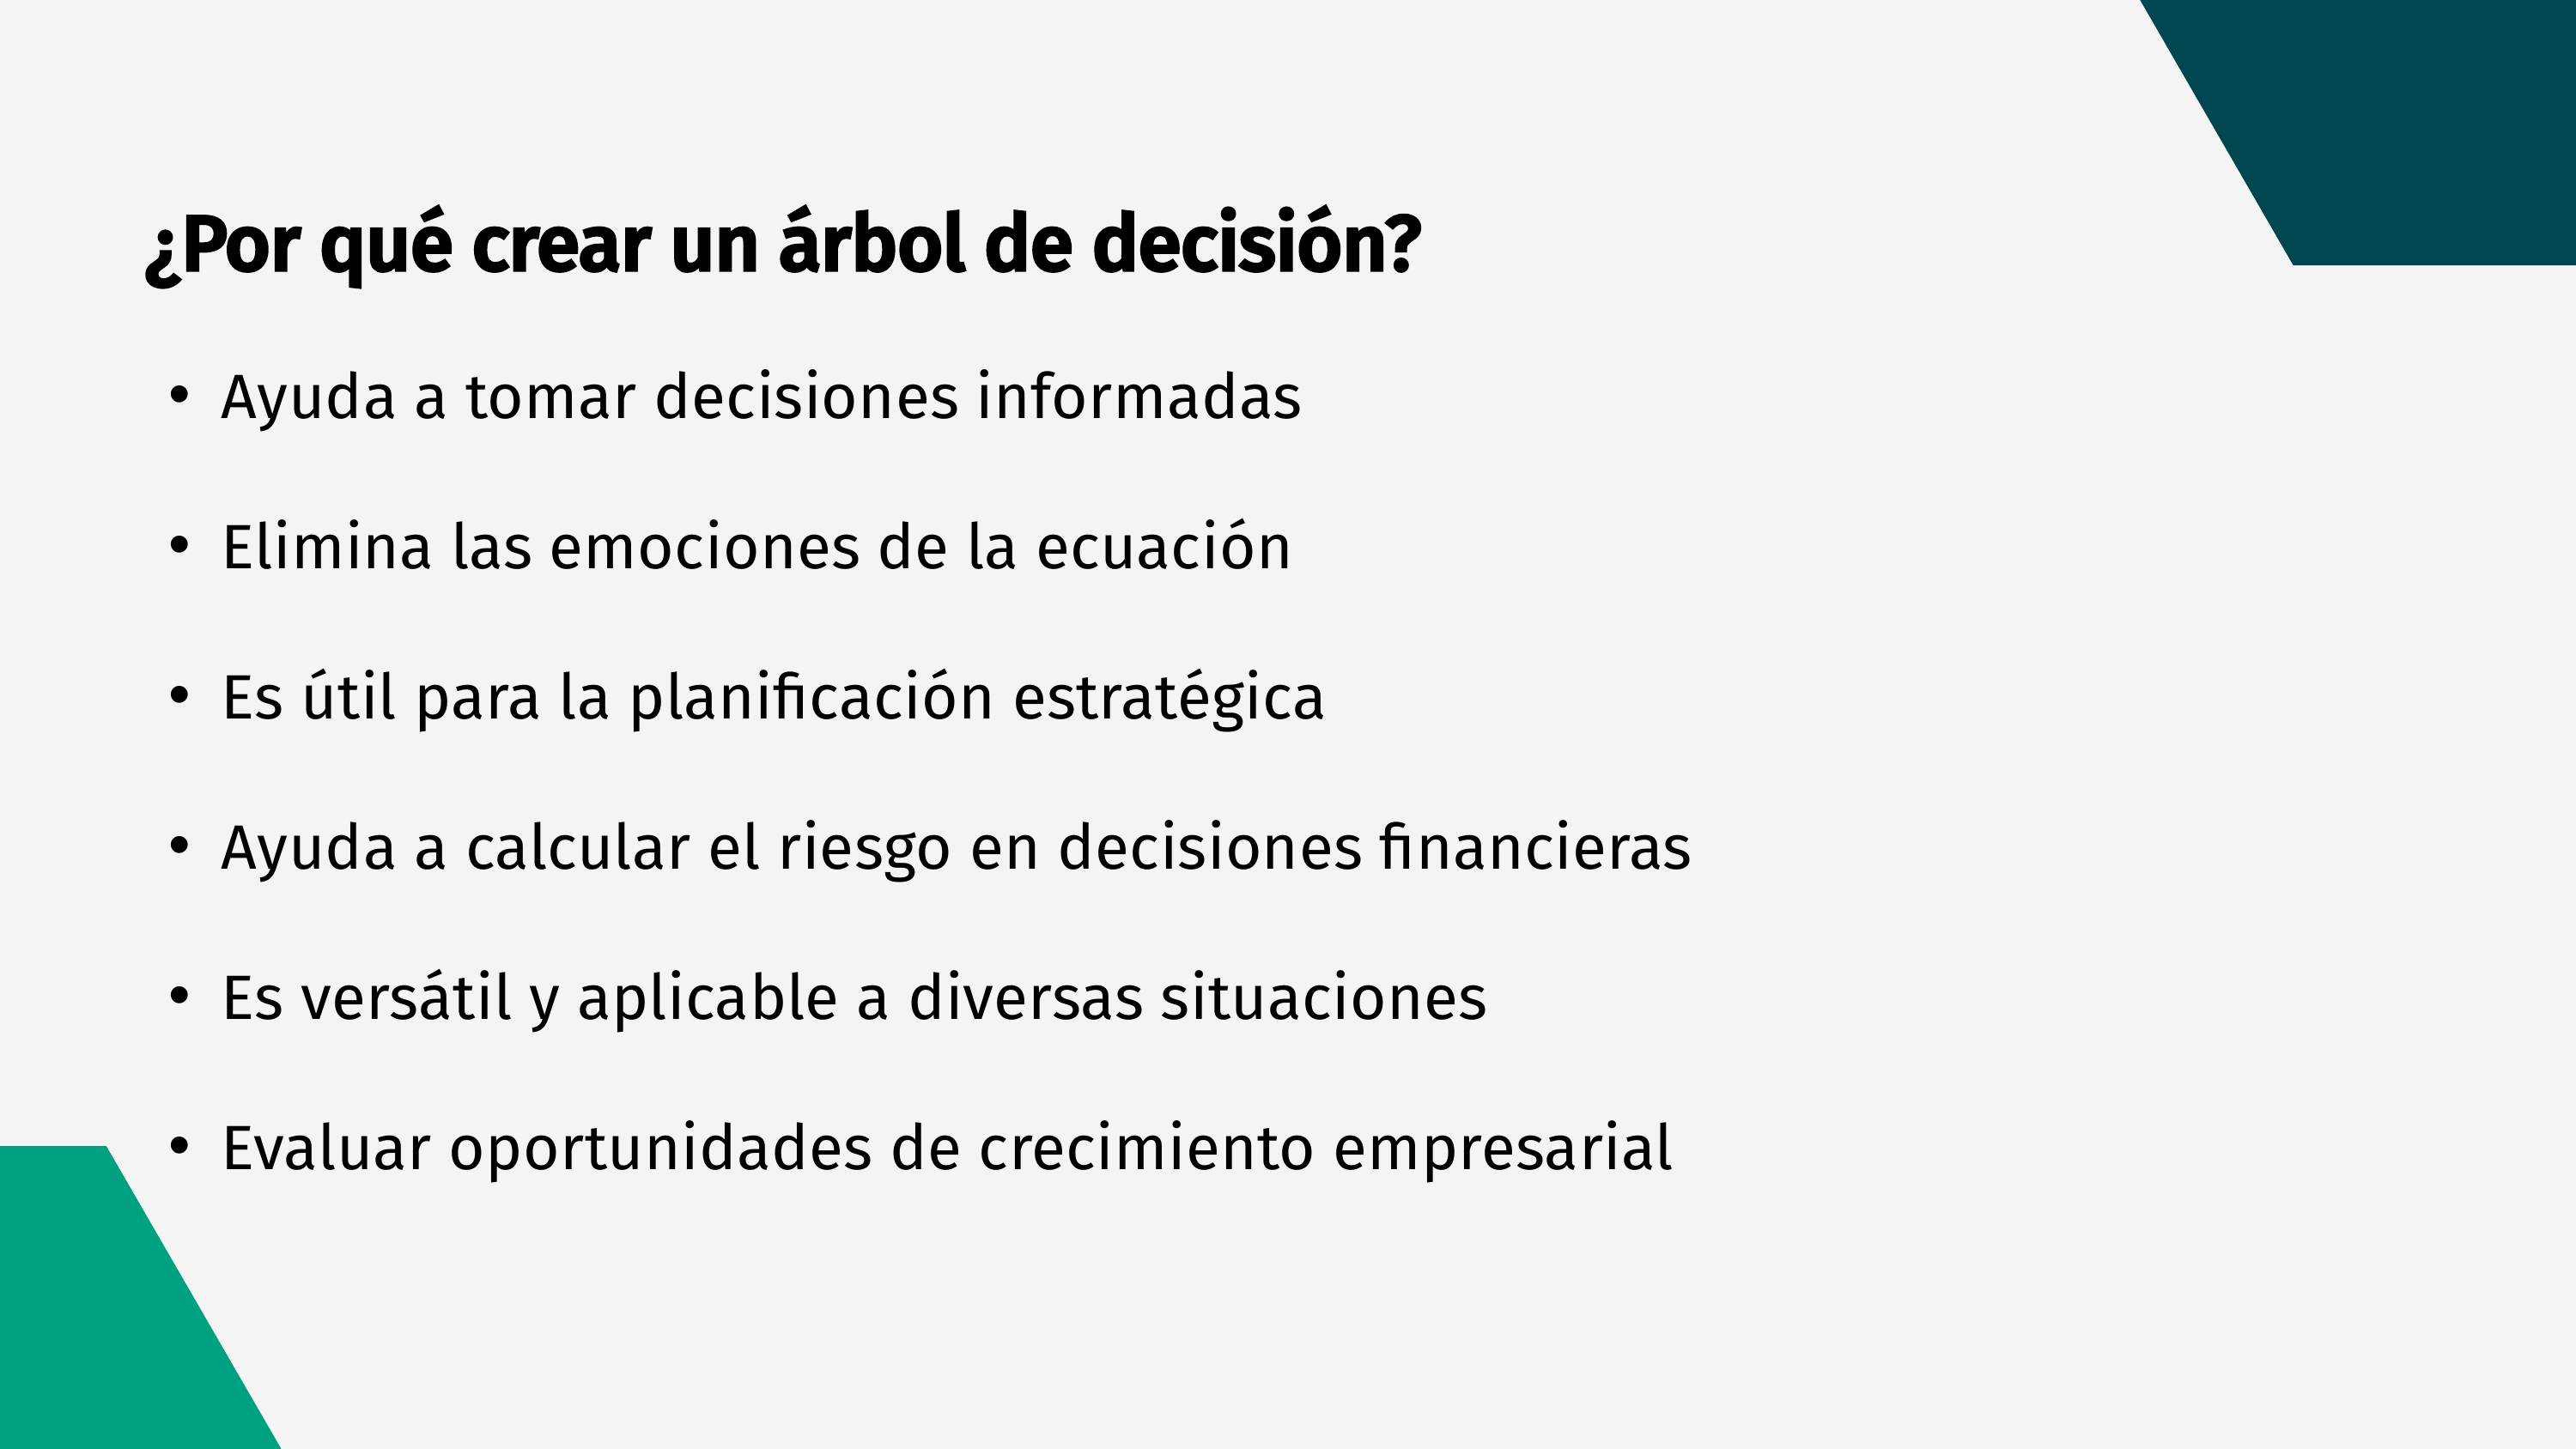

¿Por qué crear un árbol de decisión?
Ayuda a tomar decisiones informadas

Elimina las emociones de la ecuación

Es útil para la planificación estratégica

Ayuda a calcular el riesgo en decisiones financieras

Es versátil y aplicable a diversas situaciones

Evaluar oportunidades de crecimiento empresarial